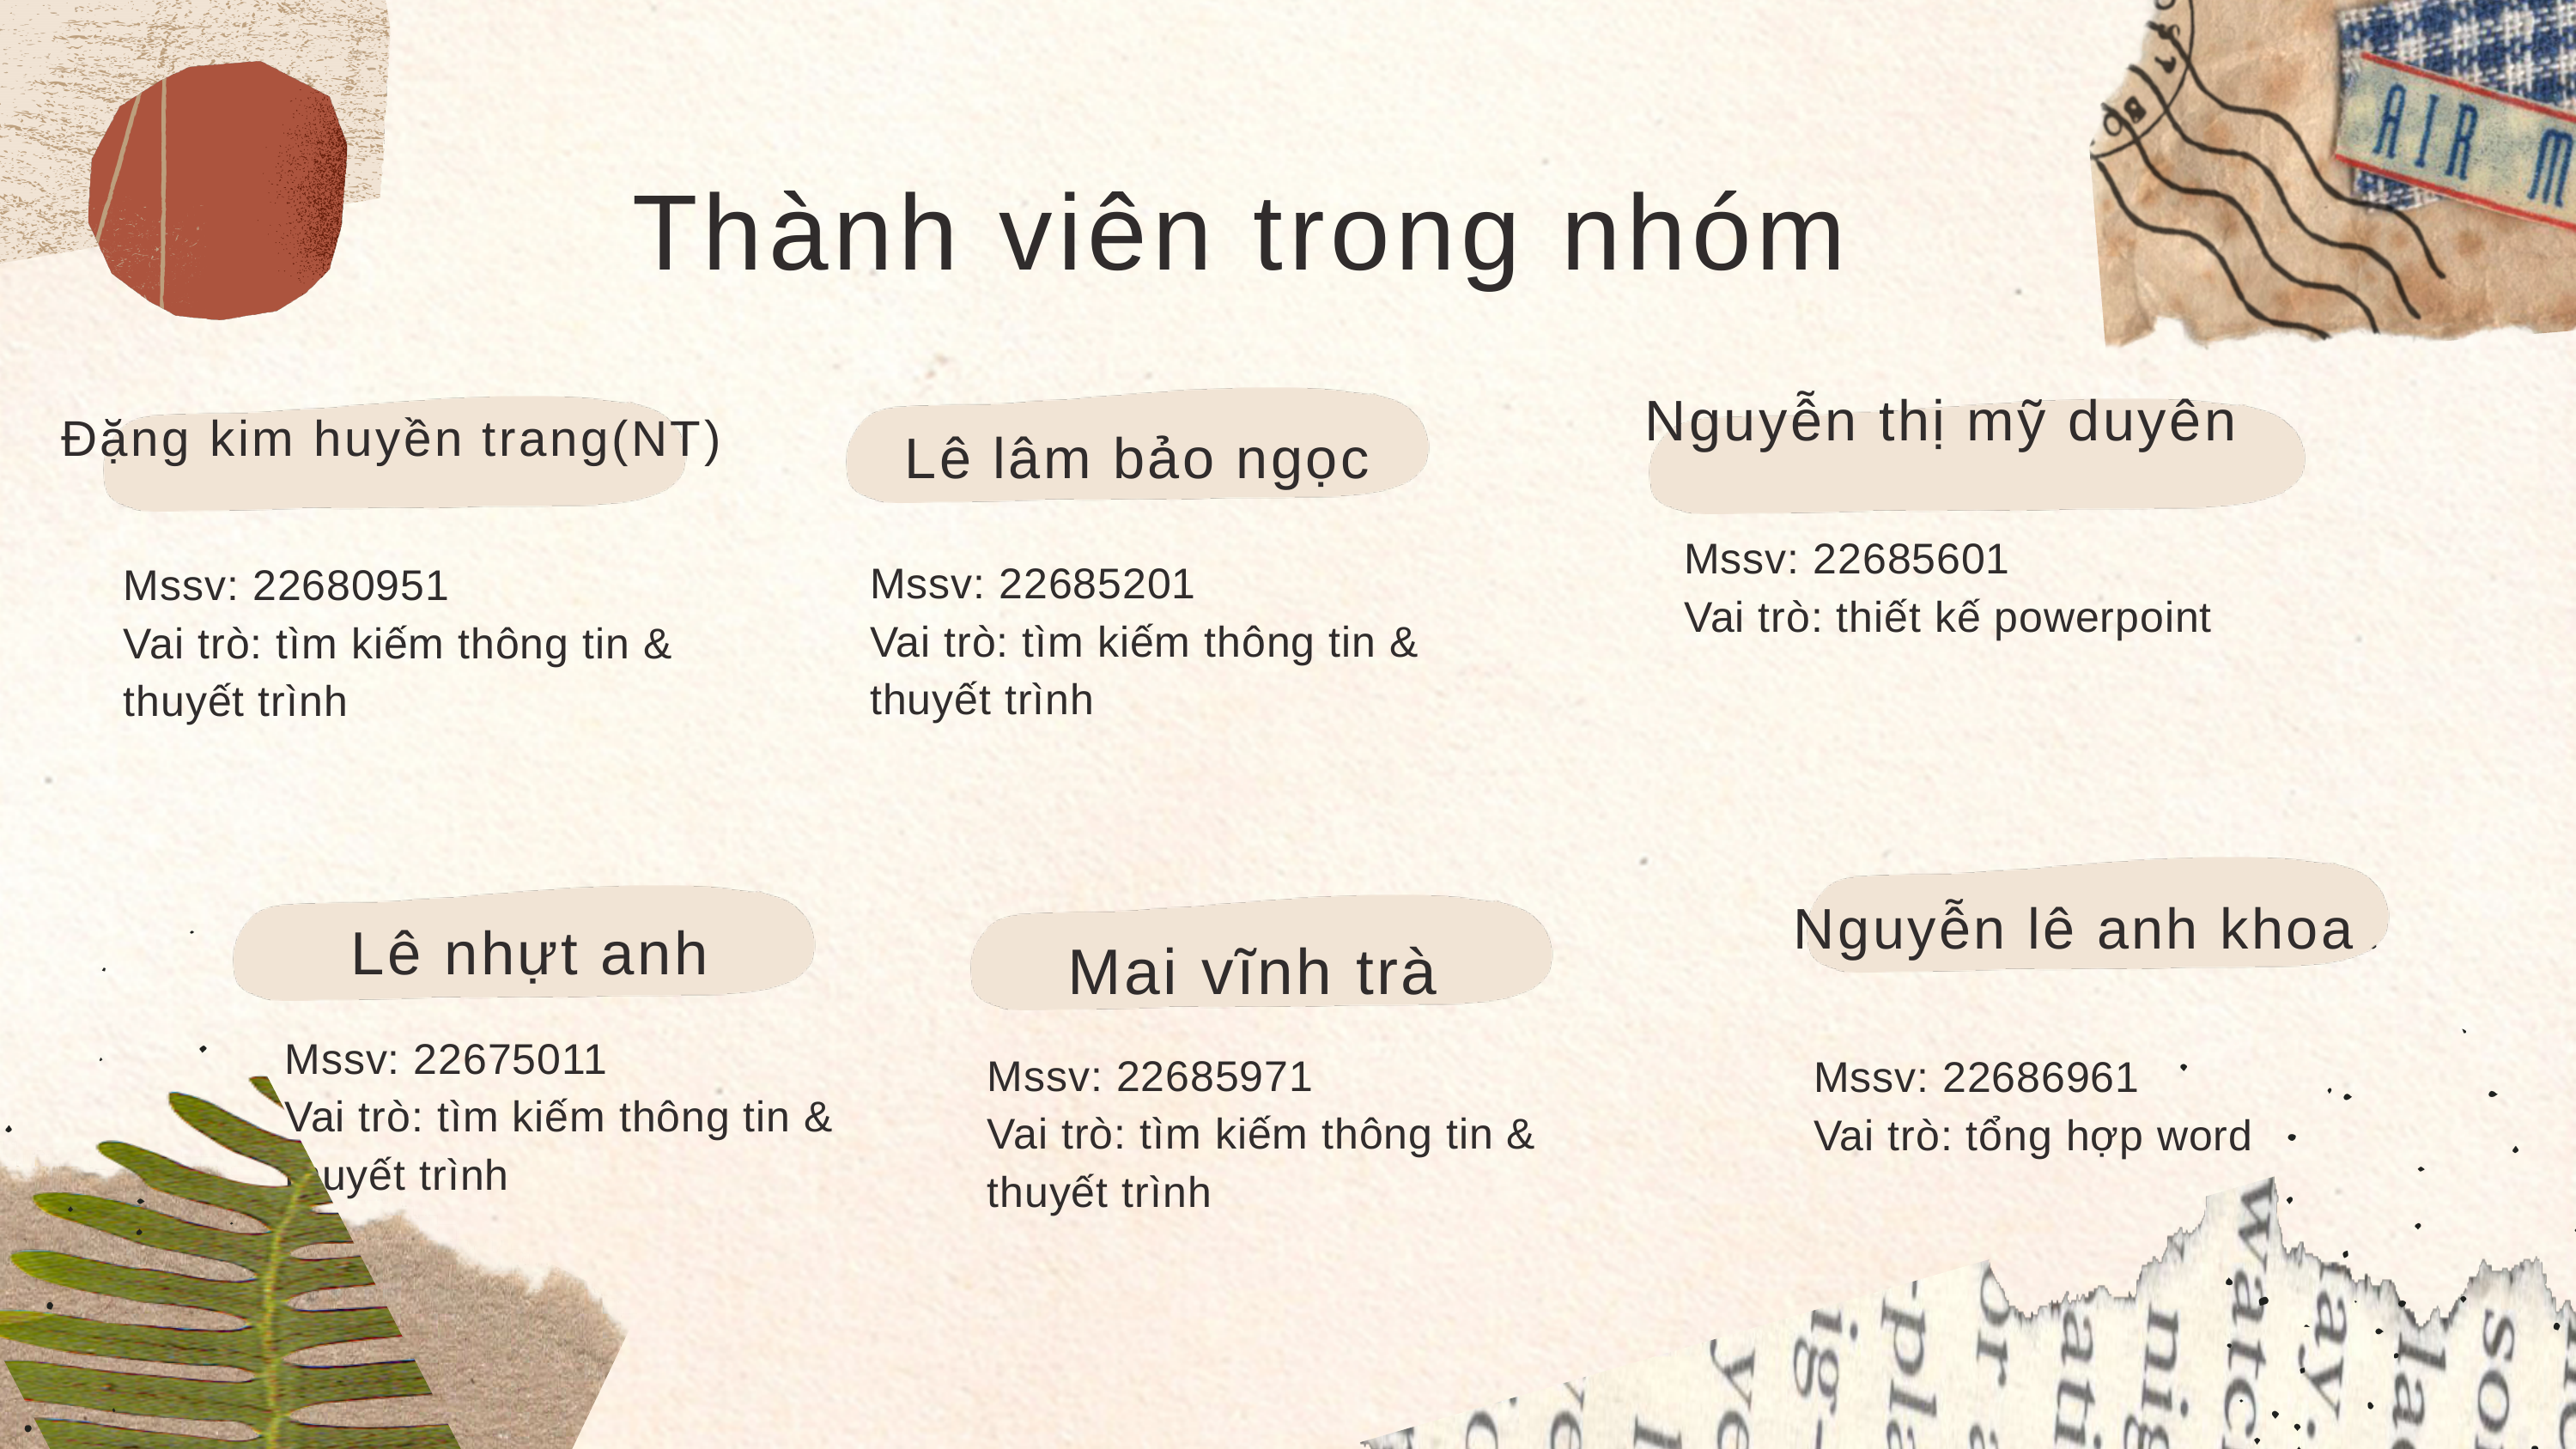

Thành viên trong nhóm
Nguyễn thị mỹ duyên

Đặng kim huyền trang(NT)

Lê lâm bảo ngọc
Mssv: 22685601
Vai trò: thiết kế powerpoint

Mssv: 22685201
Vai trò: tìm kiếm thông tin & thuyết trình
Mssv: 22680951
Vai trò: tìm kiếm thông tin & thuyết trình

Nguyễn lê anh khoa

Lê nhựt anh
Mai vĩnh trà

Mssv: 22675011
Vai trò: tìm kiếm thông tin & thuyết trình

Mssv: 22686961
Vai trò: tổng hợp word
Mssv: 22685971
Vai trò: tìm kiếm thông tin & thuyết trình